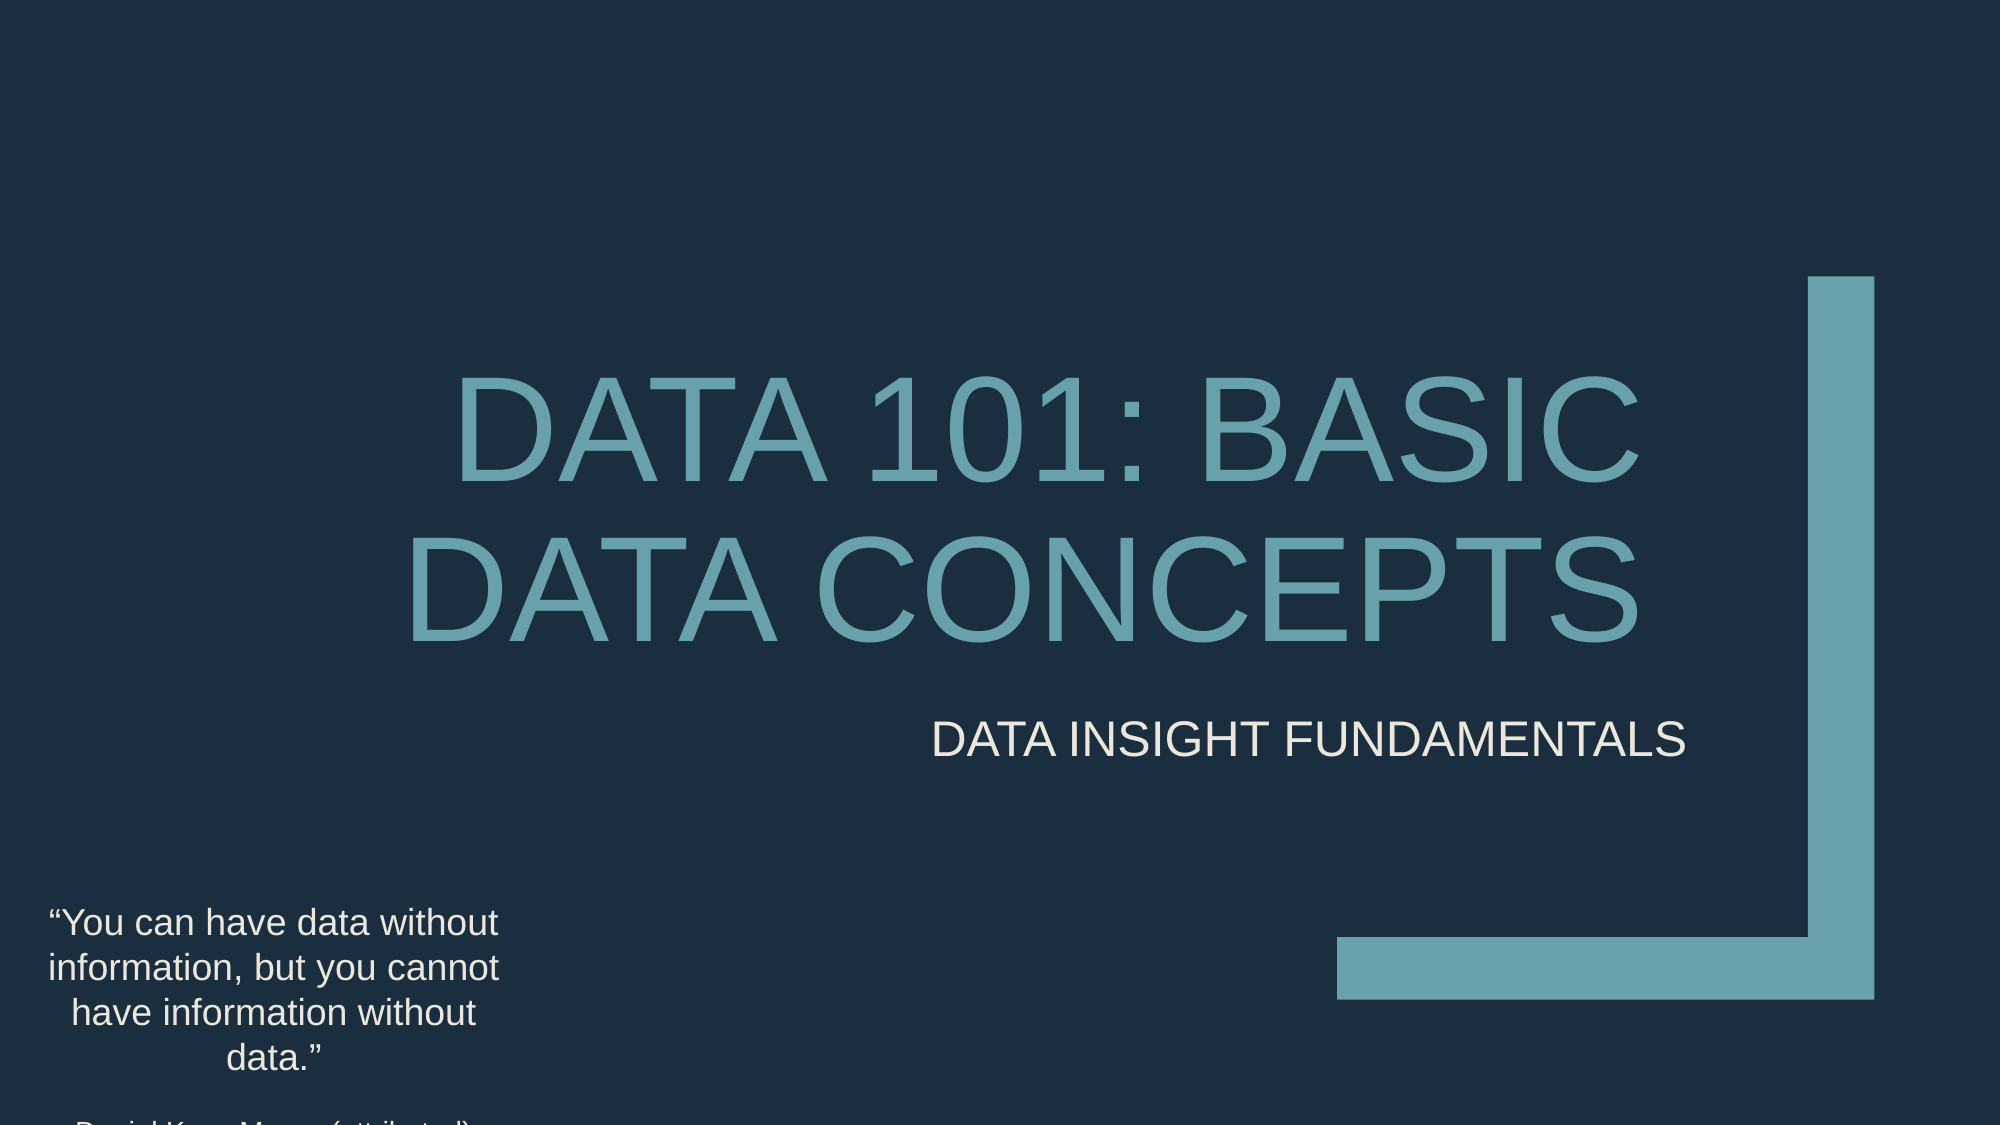

# DATA 101: BASIC DATA CONCEPTS
DATA INSIGHT FUNDAMENTALS
“You can have data without information, but you cannot have information without data.”

Daniel Keys Moran (attributed)